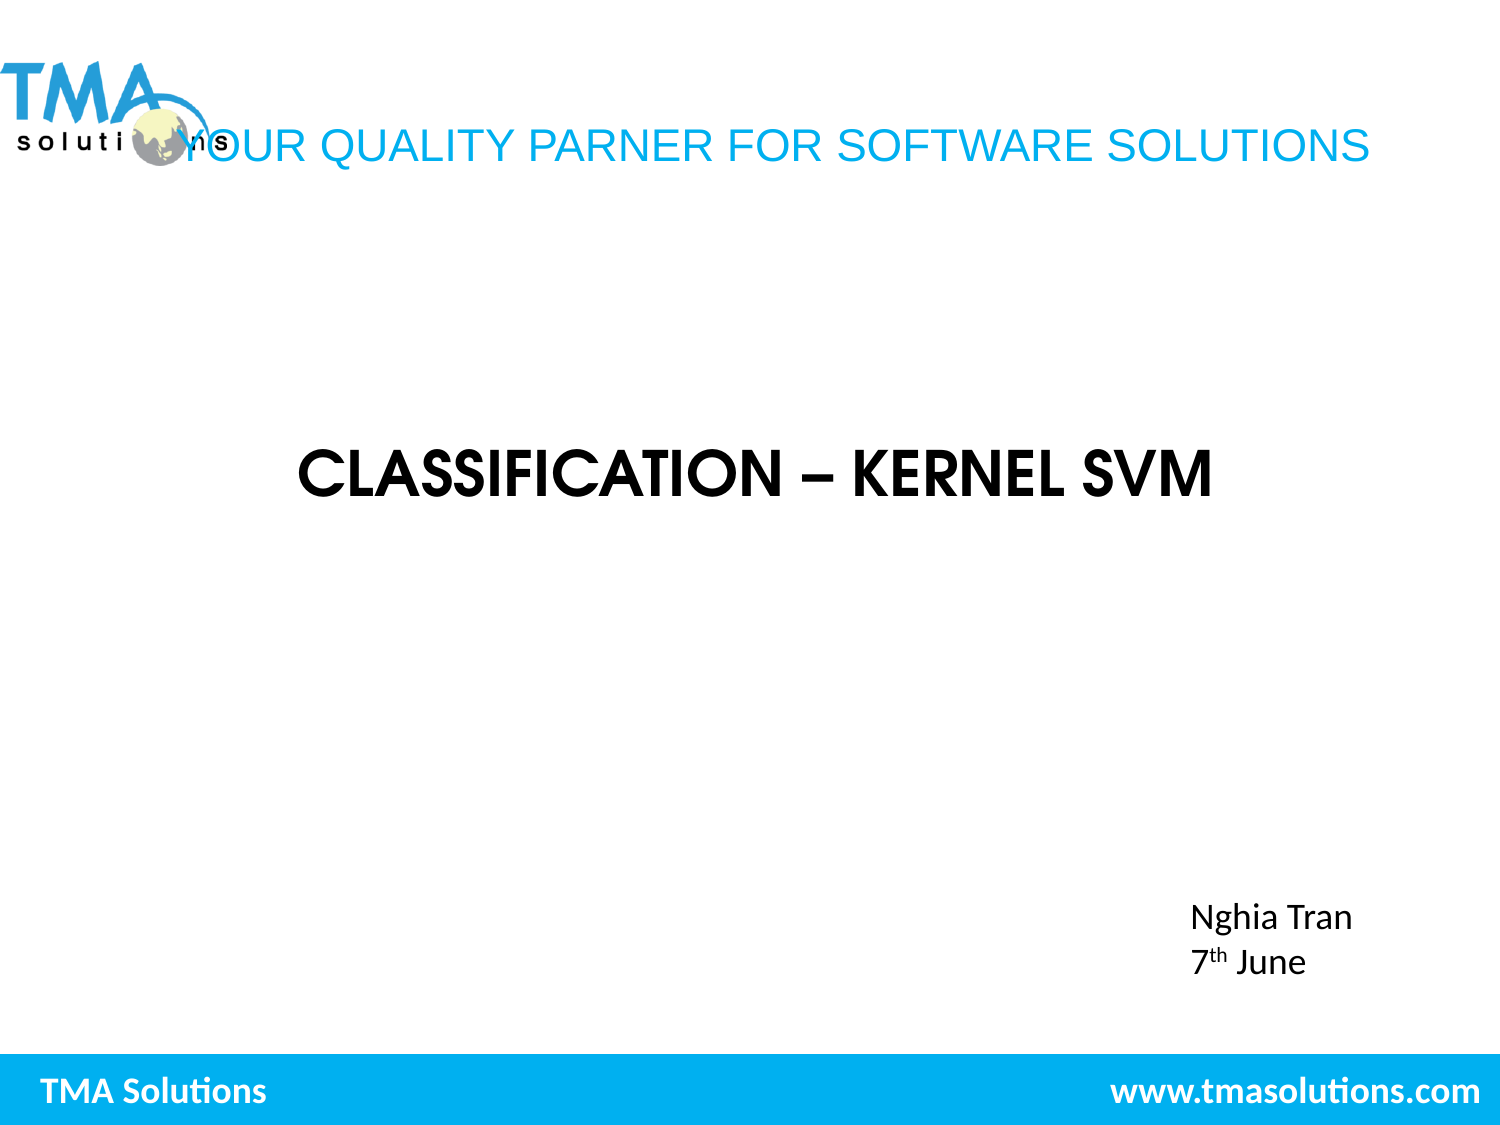

CLASSIFICATION – KERNEL SVM
Nghia Tran
7th June